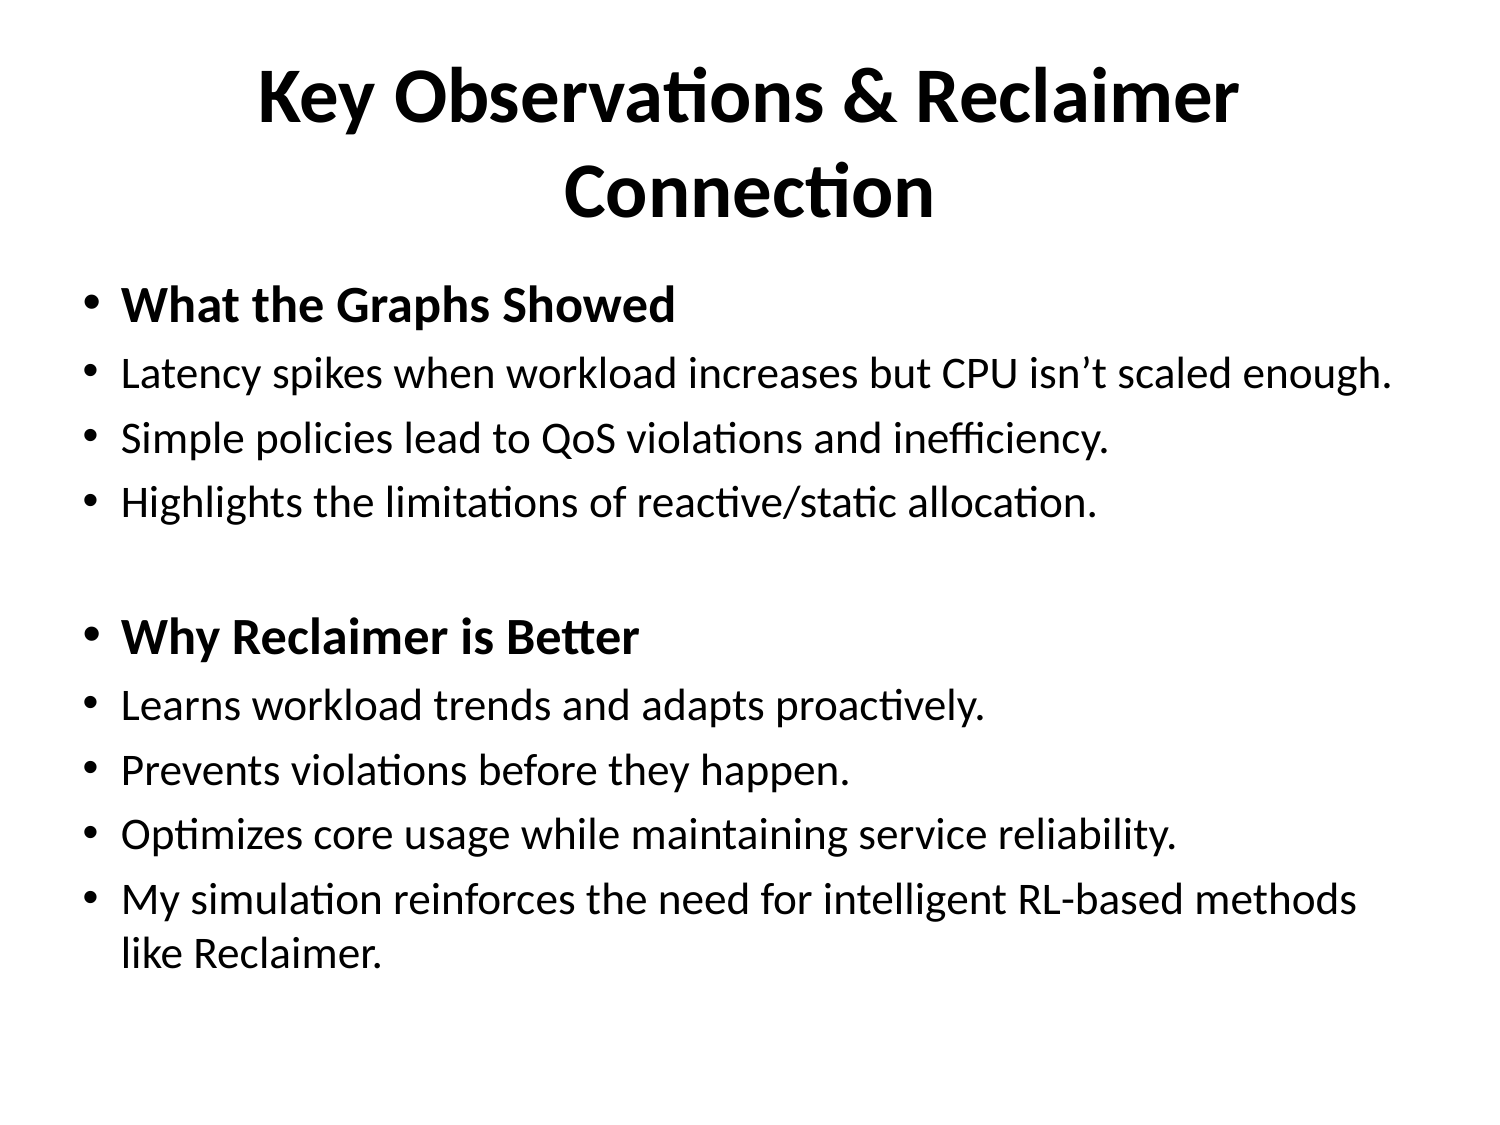

# Key Observations & Reclaimer Connection
What the Graphs Showed
Latency spikes when workload increases but CPU isn’t scaled enough.
Simple policies lead to QoS violations and inefficiency.
Highlights the limitations of reactive/static allocation.

Why Reclaimer is Better
Learns workload trends and adapts proactively.
Prevents violations before they happen.
Optimizes core usage while maintaining service reliability.
My simulation reinforces the need for intelligent RL-based methods like Reclaimer.